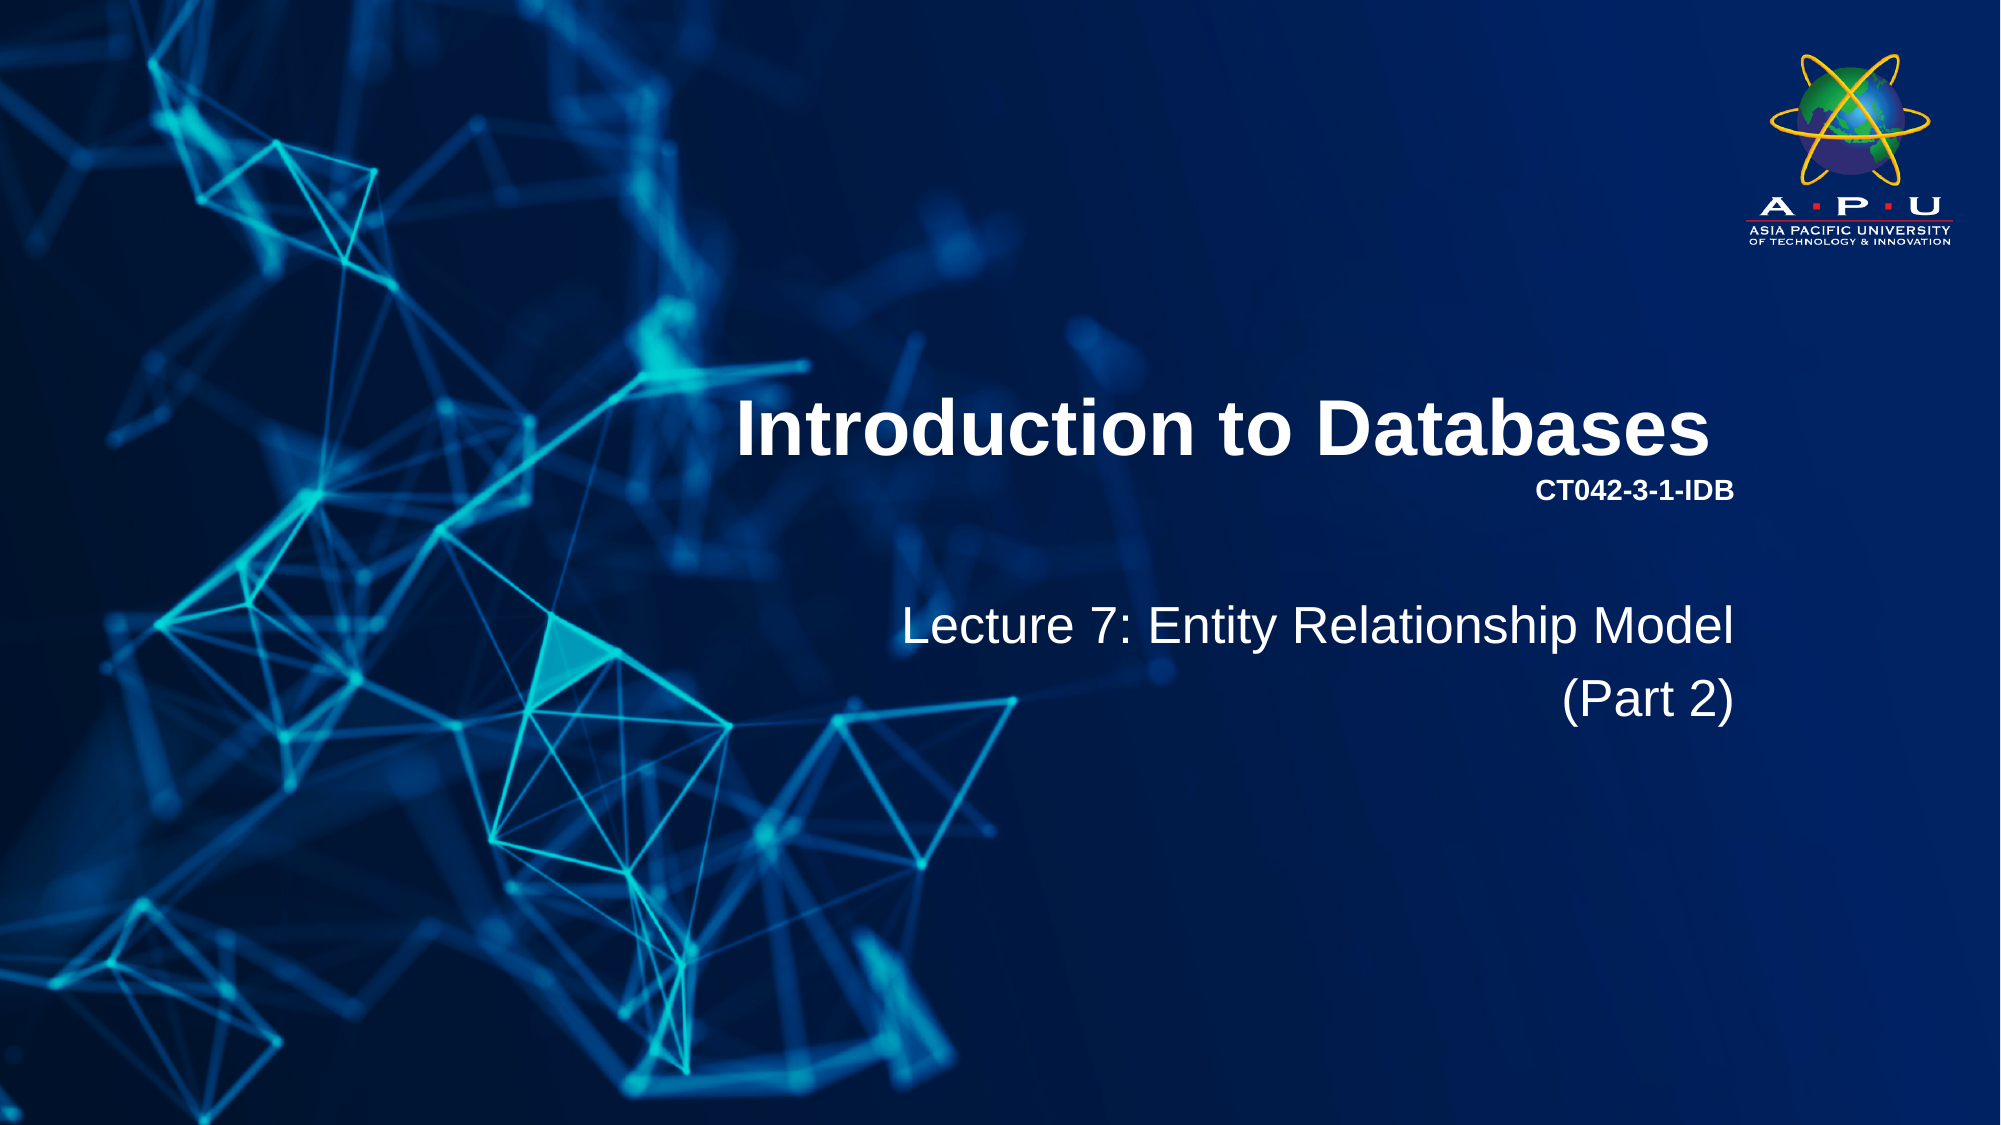

# Introduction to Databases CT042-3-1-IDB
Lecture 7: Entity Relationship Model
(Part 2)